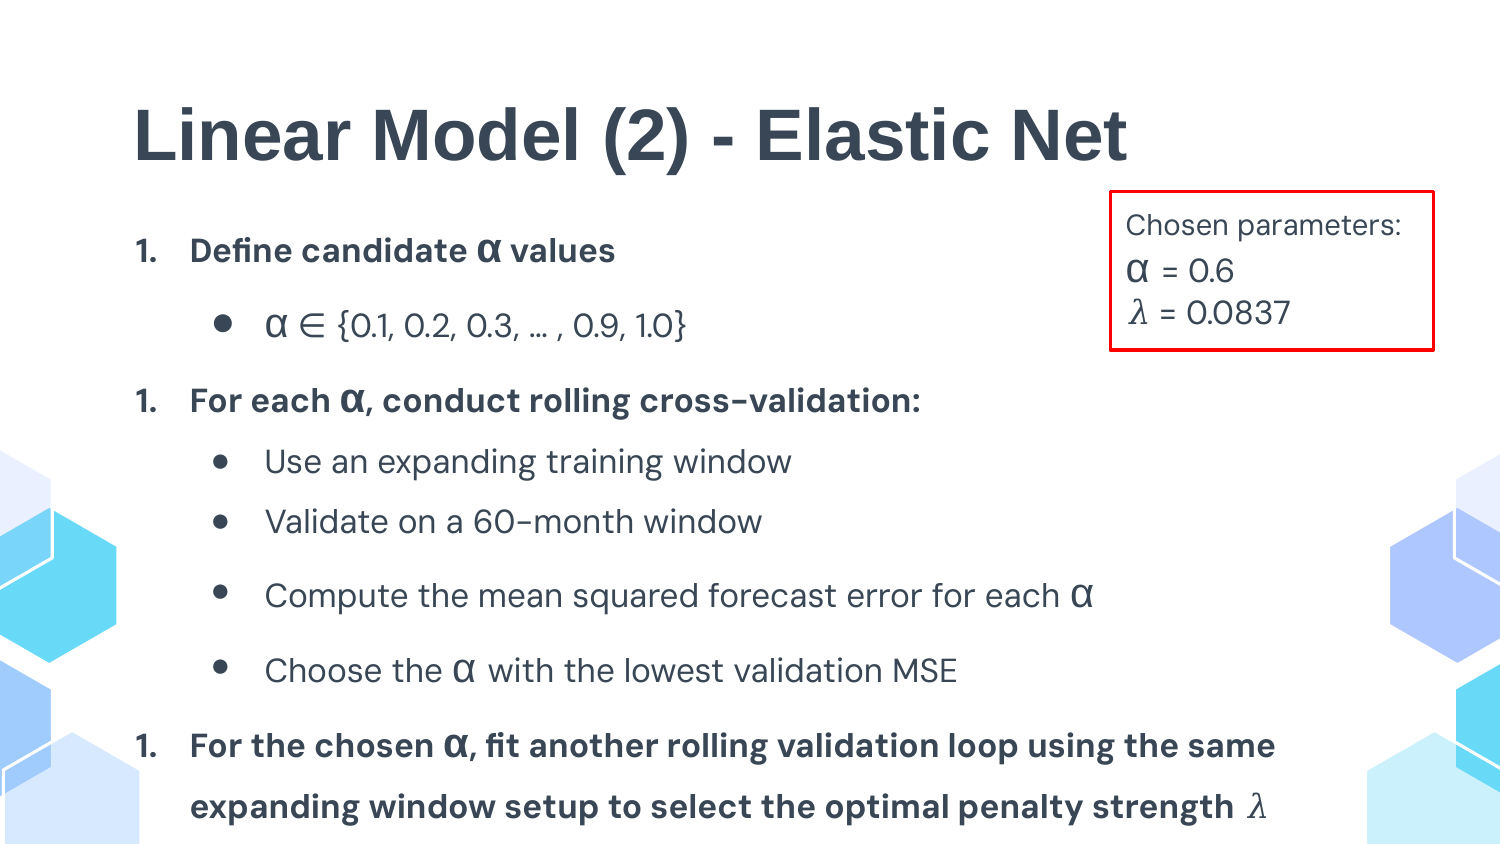

# Linear Model (2) - Elastic Net
Define candidate α values
α ∈ {0.1, 0.2, 0.3, … , 0.9, 1.0}
For each α, conduct rolling cross-validation:
Use an expanding training window
Validate on a 60-month window
Compute the mean squared forecast error for each α
Choose the α with the lowest validation MSE
For the chosen α, fit another rolling validation loop using the same expanding window setup to select the optimal penalty strength 𝜆
Chosen parameters:
α = 0.6
𝜆 = 0.0837